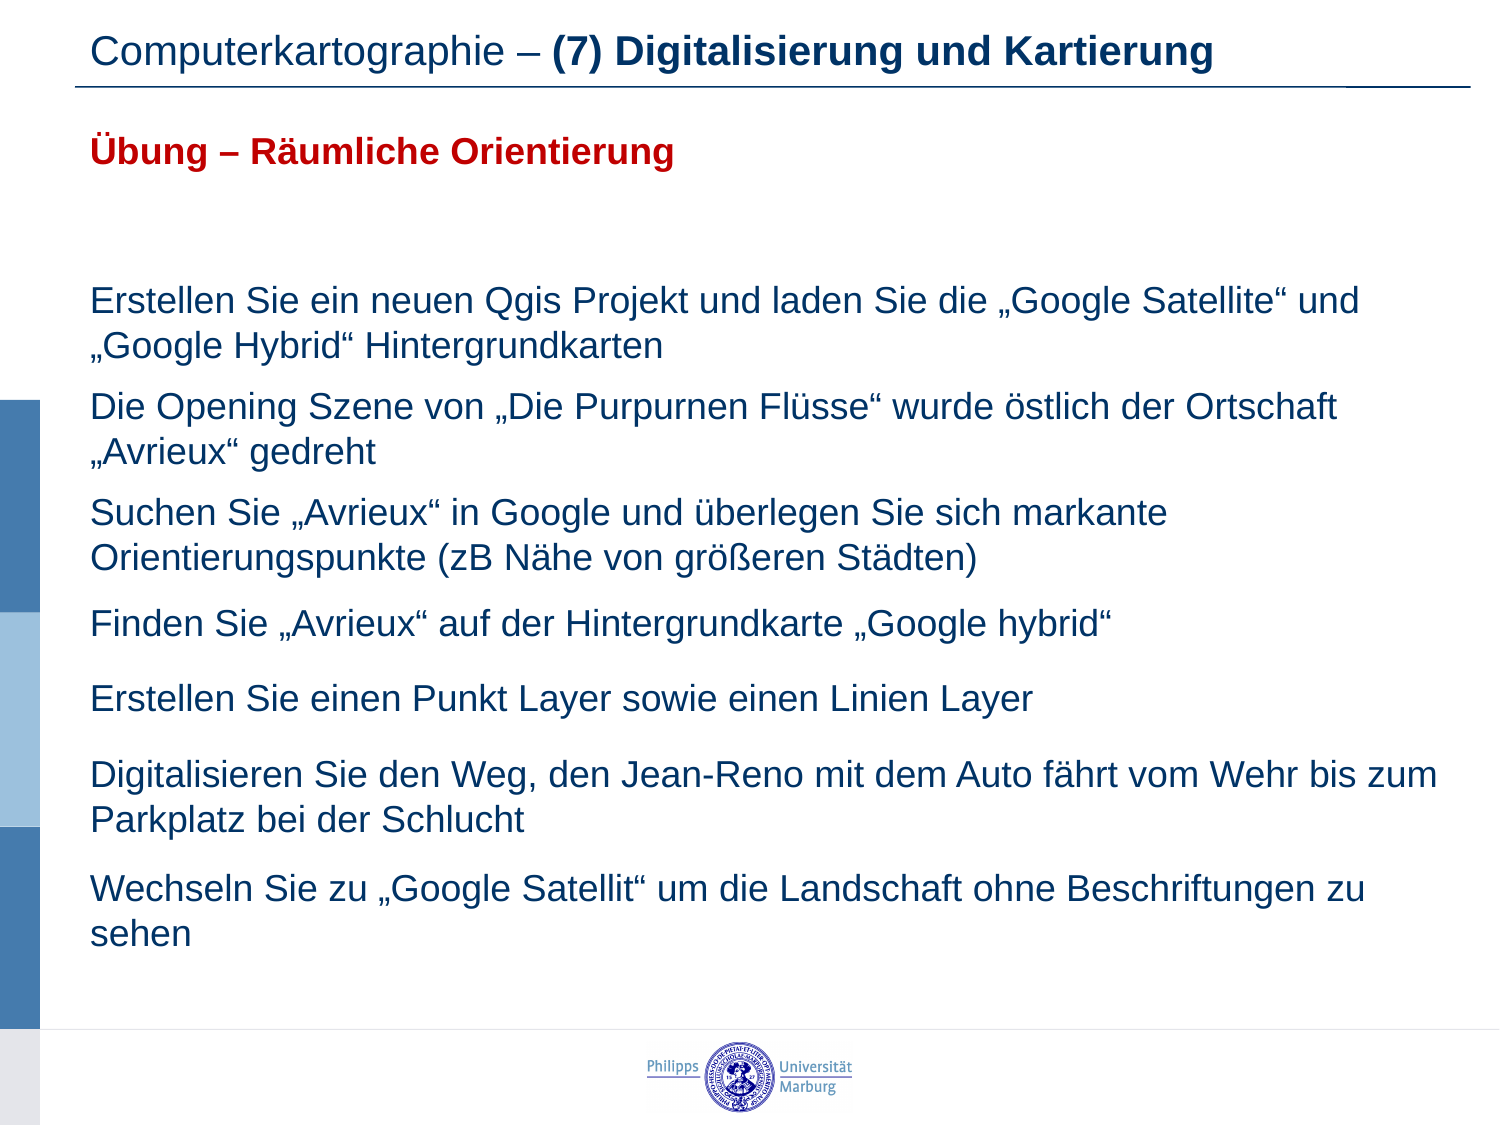

Computerkartographie – (7) Digitalisierung und Kartierung

Übung – Räumliche Orientierung
Erstellen Sie ein neuen Qgis Projekt und laden Sie die „Google Satellite“ und „Google Hybrid“ Hintergrundkarten
Die Opening Szene von „Die Purpurnen Flüsse“ wurde östlich der Ortschaft „Avrieux“ gedreht
Suchen Sie „Avrieux“ in Google und überlegen Sie sich markante Orientierungspunkte (zB Nähe von größeren Städten)
Finden Sie „Avrieux“ auf der Hintergrundkarte „Google hybrid“
Erstellen Sie einen Punkt Layer sowie einen Linien Layer
Digitalisieren Sie den Weg, den Jean-Reno mit dem Auto fährt vom Wehr bis zum Parkplatz bei der Schlucht
Wechseln Sie zu „Google Satellit“ um die Landschaft ohne Beschriftungen zu sehen